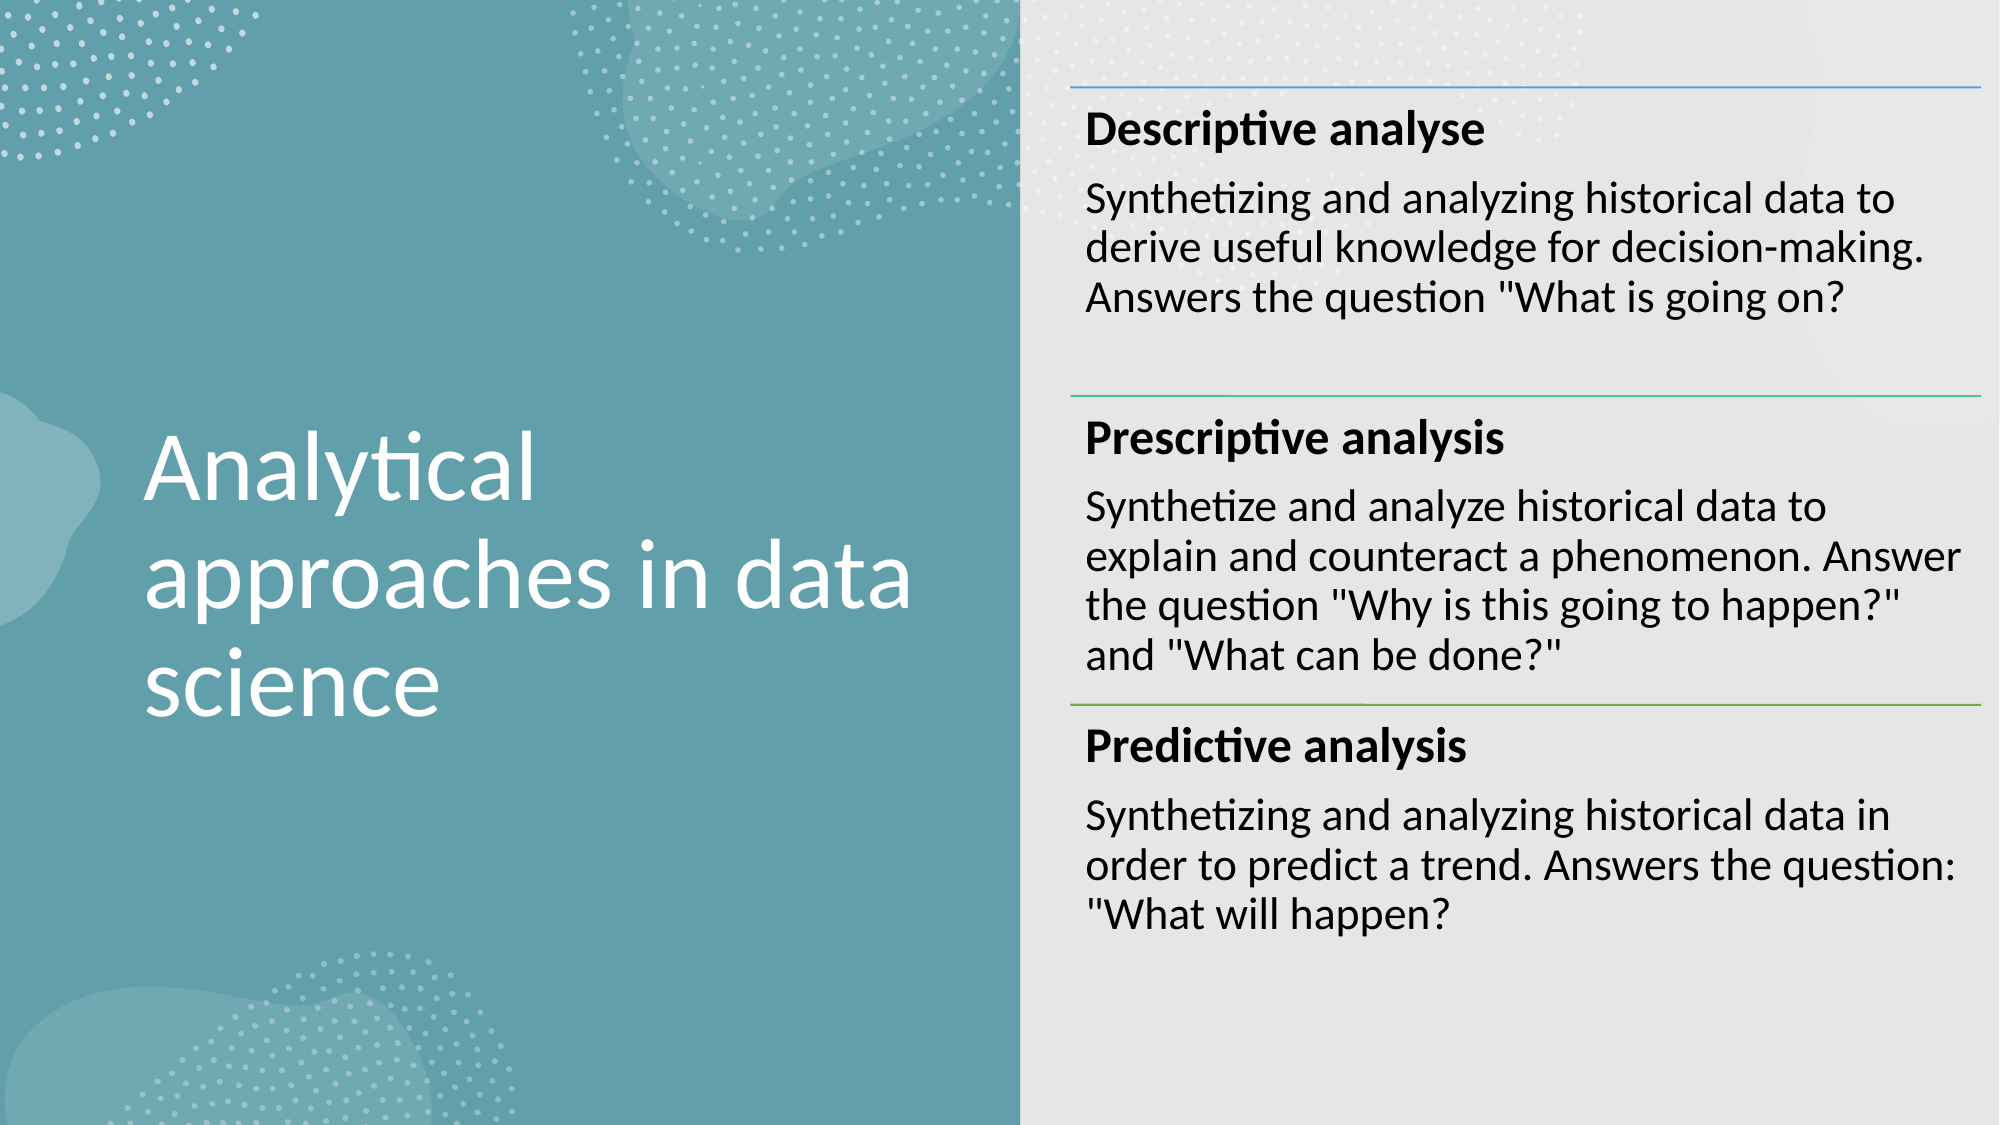

Descriptive analyse
Synthetizing and analyzing historical data to derive useful knowledge for decision-making. Answers the question "What is going on?

Prescriptive analysis
Synthetize and analyze historical data to explain and counteract a phenomenon. Answer the question "Why is this going to happen?" and "What can be done?"
Predictive analysis
Synthetizing and analyzing historical data in order to predict a trend. Answers the question: "What will happen?
# Analytical approaches in data science